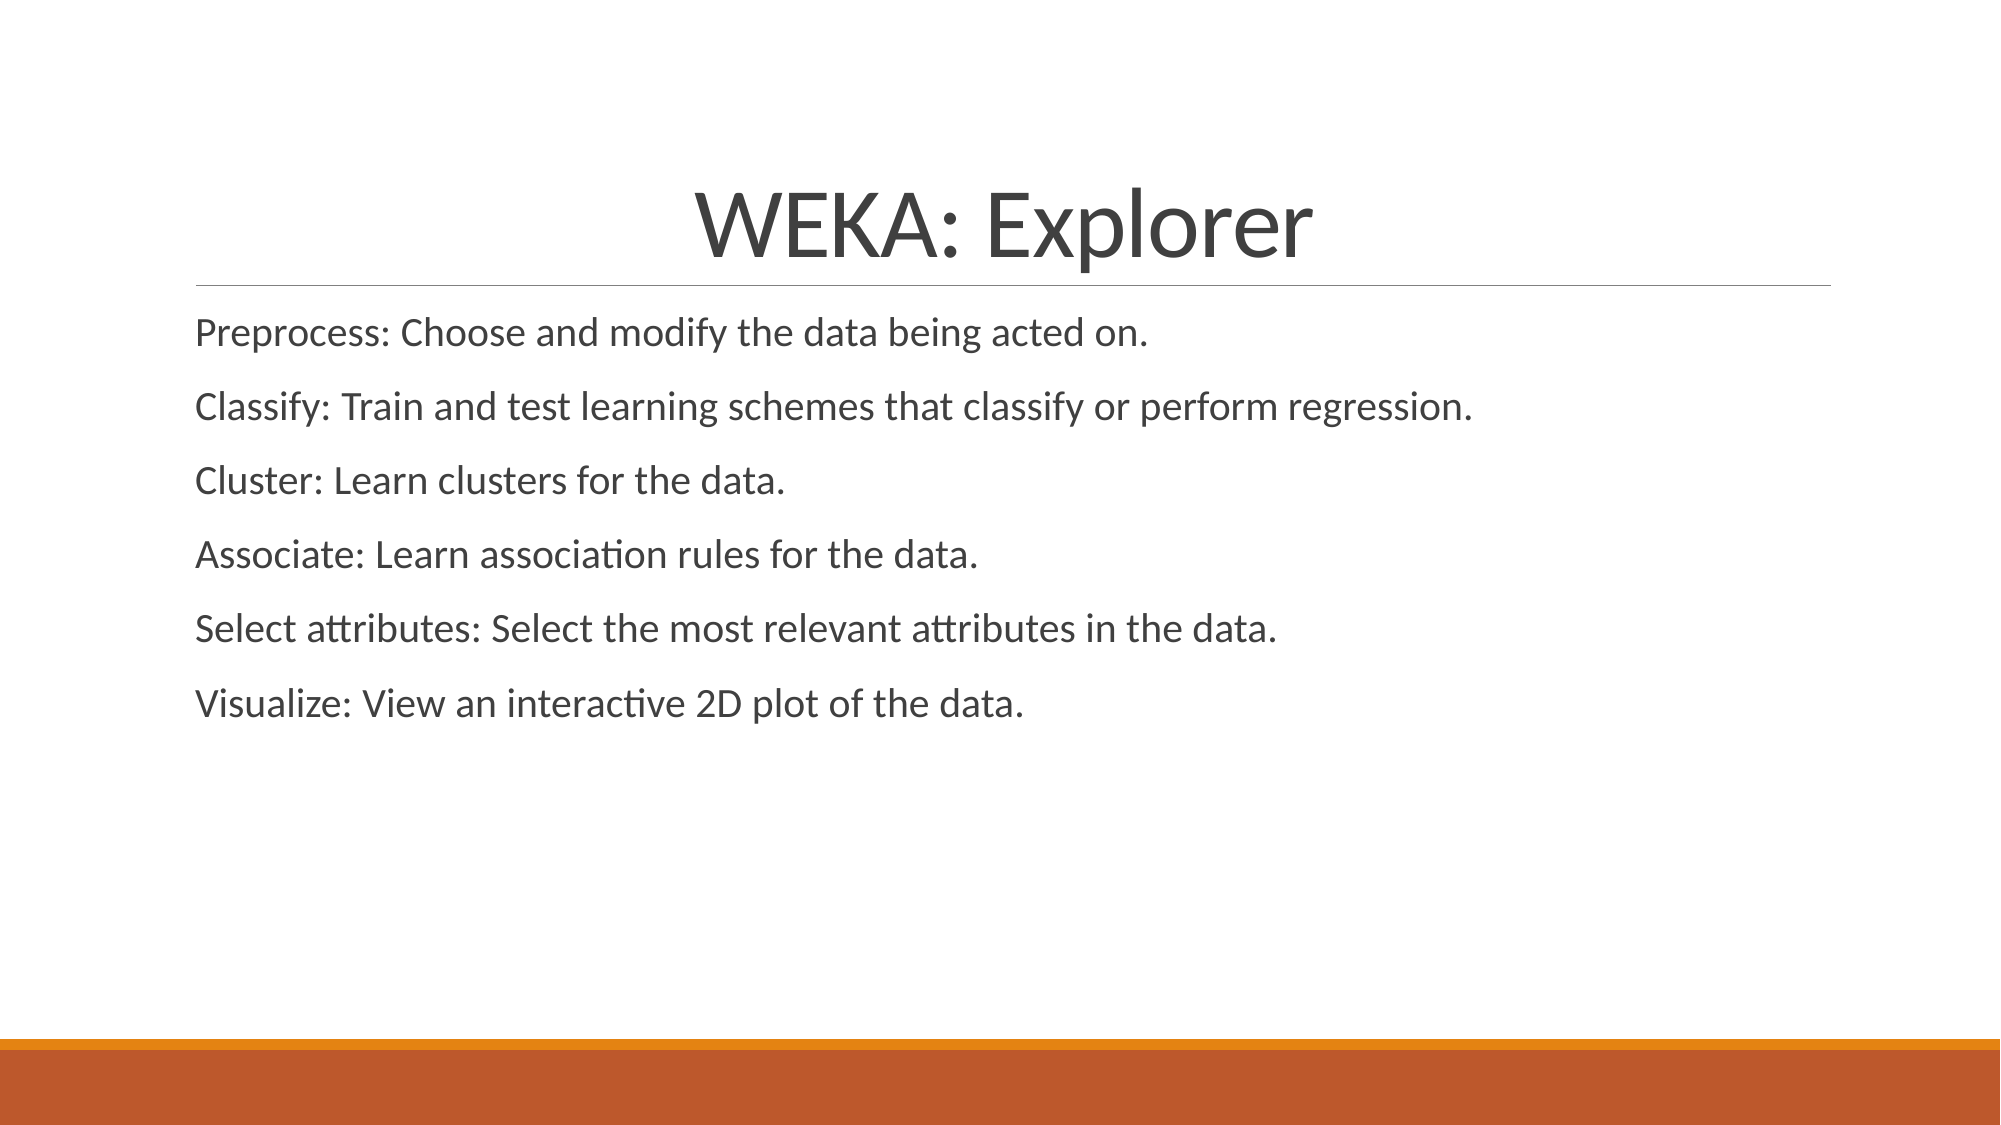

# WEKA: Explorer
Preprocess: Choose and modify the data being acted on.
Classify: Train and test learning schemes that classify or perform regression.
Cluster: Learn clusters for the data.
Associate: Learn association rules for the data.
Select attributes: Select the most relevant attributes in the data.
Visualize: View an interactive 2D plot of the data.